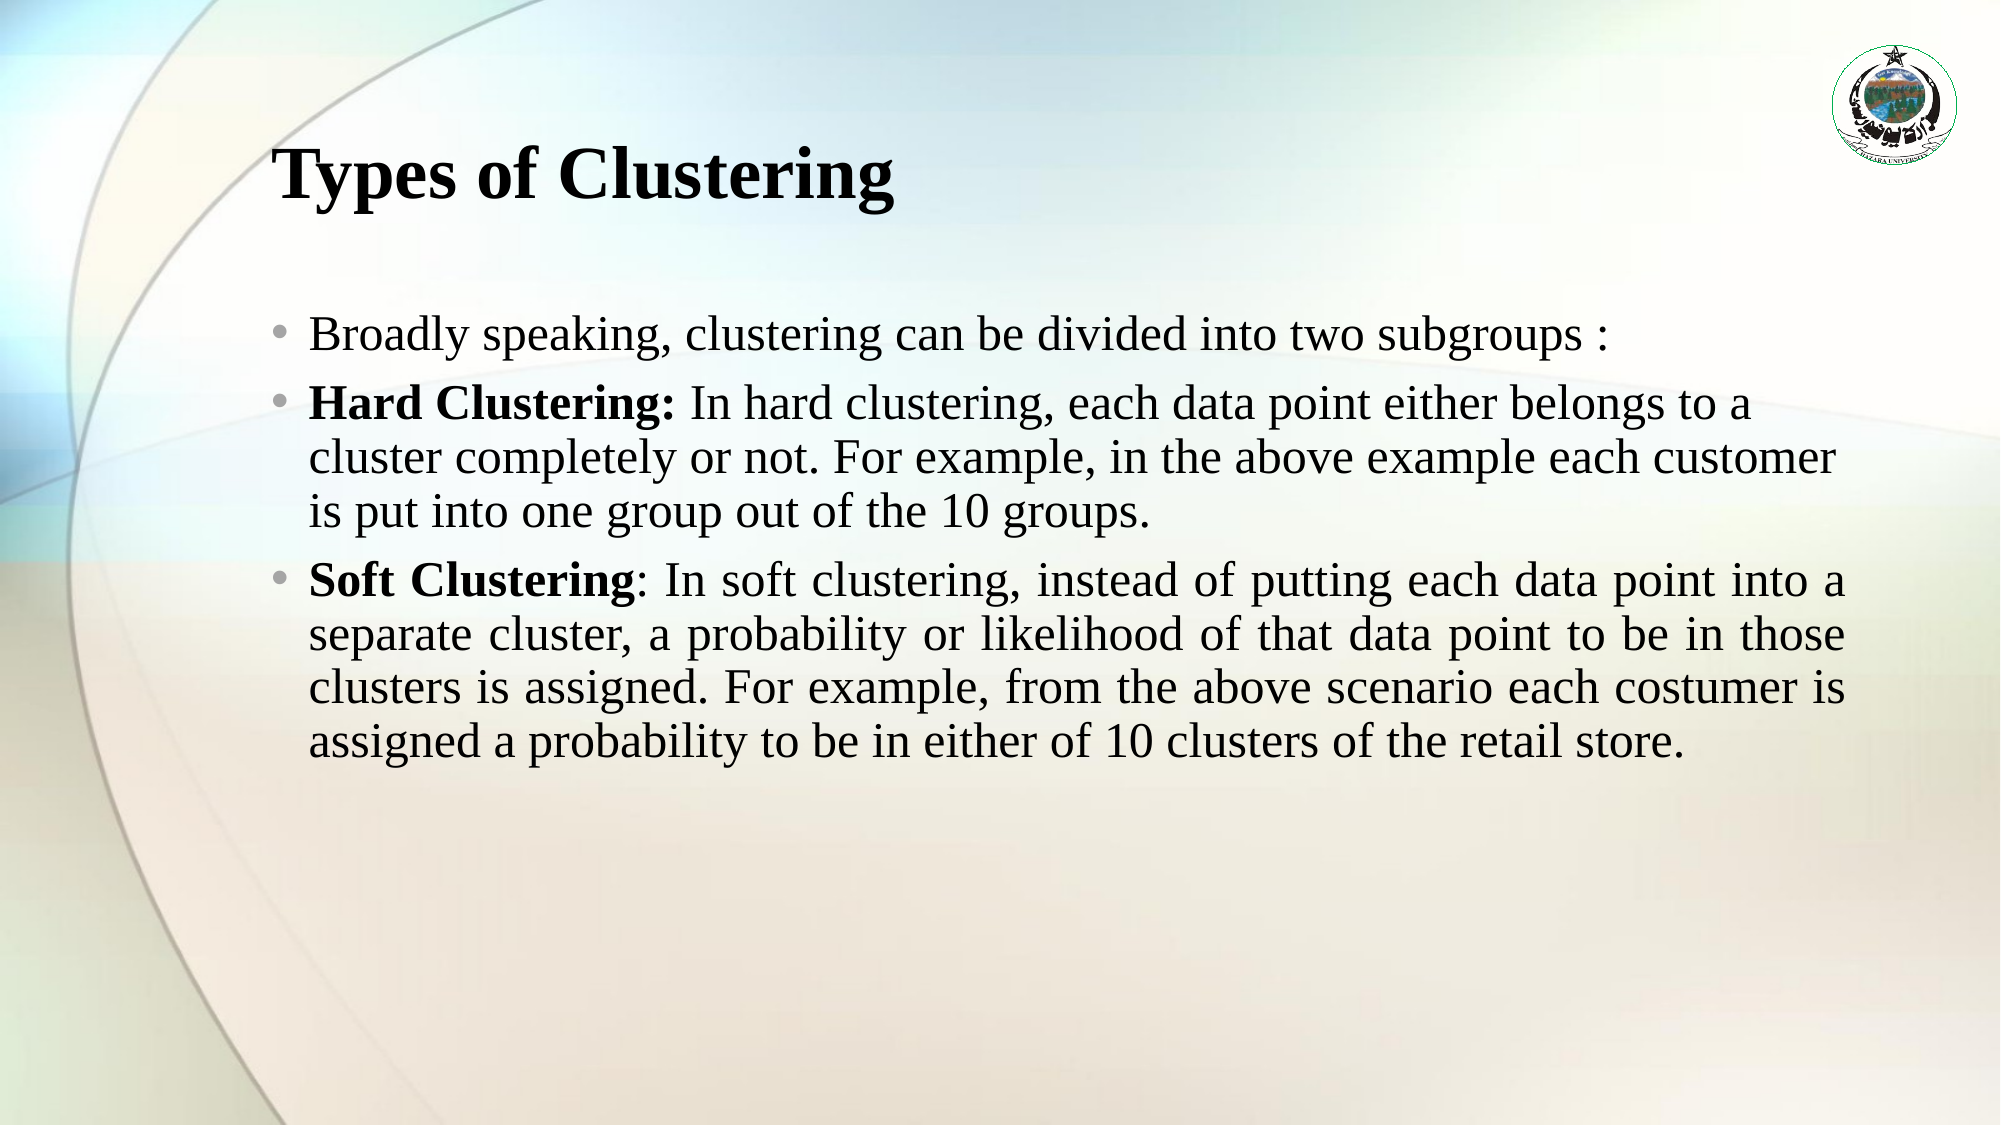

# Types of Clustering
Broadly speaking, clustering can be divided into two subgroups :
Hard Clustering: In hard clustering, each data point either belongs to a cluster completely or not. For example, in the above example each customer is put into one group out of the 10 groups.
Soft Clustering: In soft clustering, instead of putting each data point into a separate cluster, a probability or likelihood of that data point to be in those clusters is assigned. For example, from the above scenario each costumer is assigned a probability to be in either of 10 clusters of the retail store.